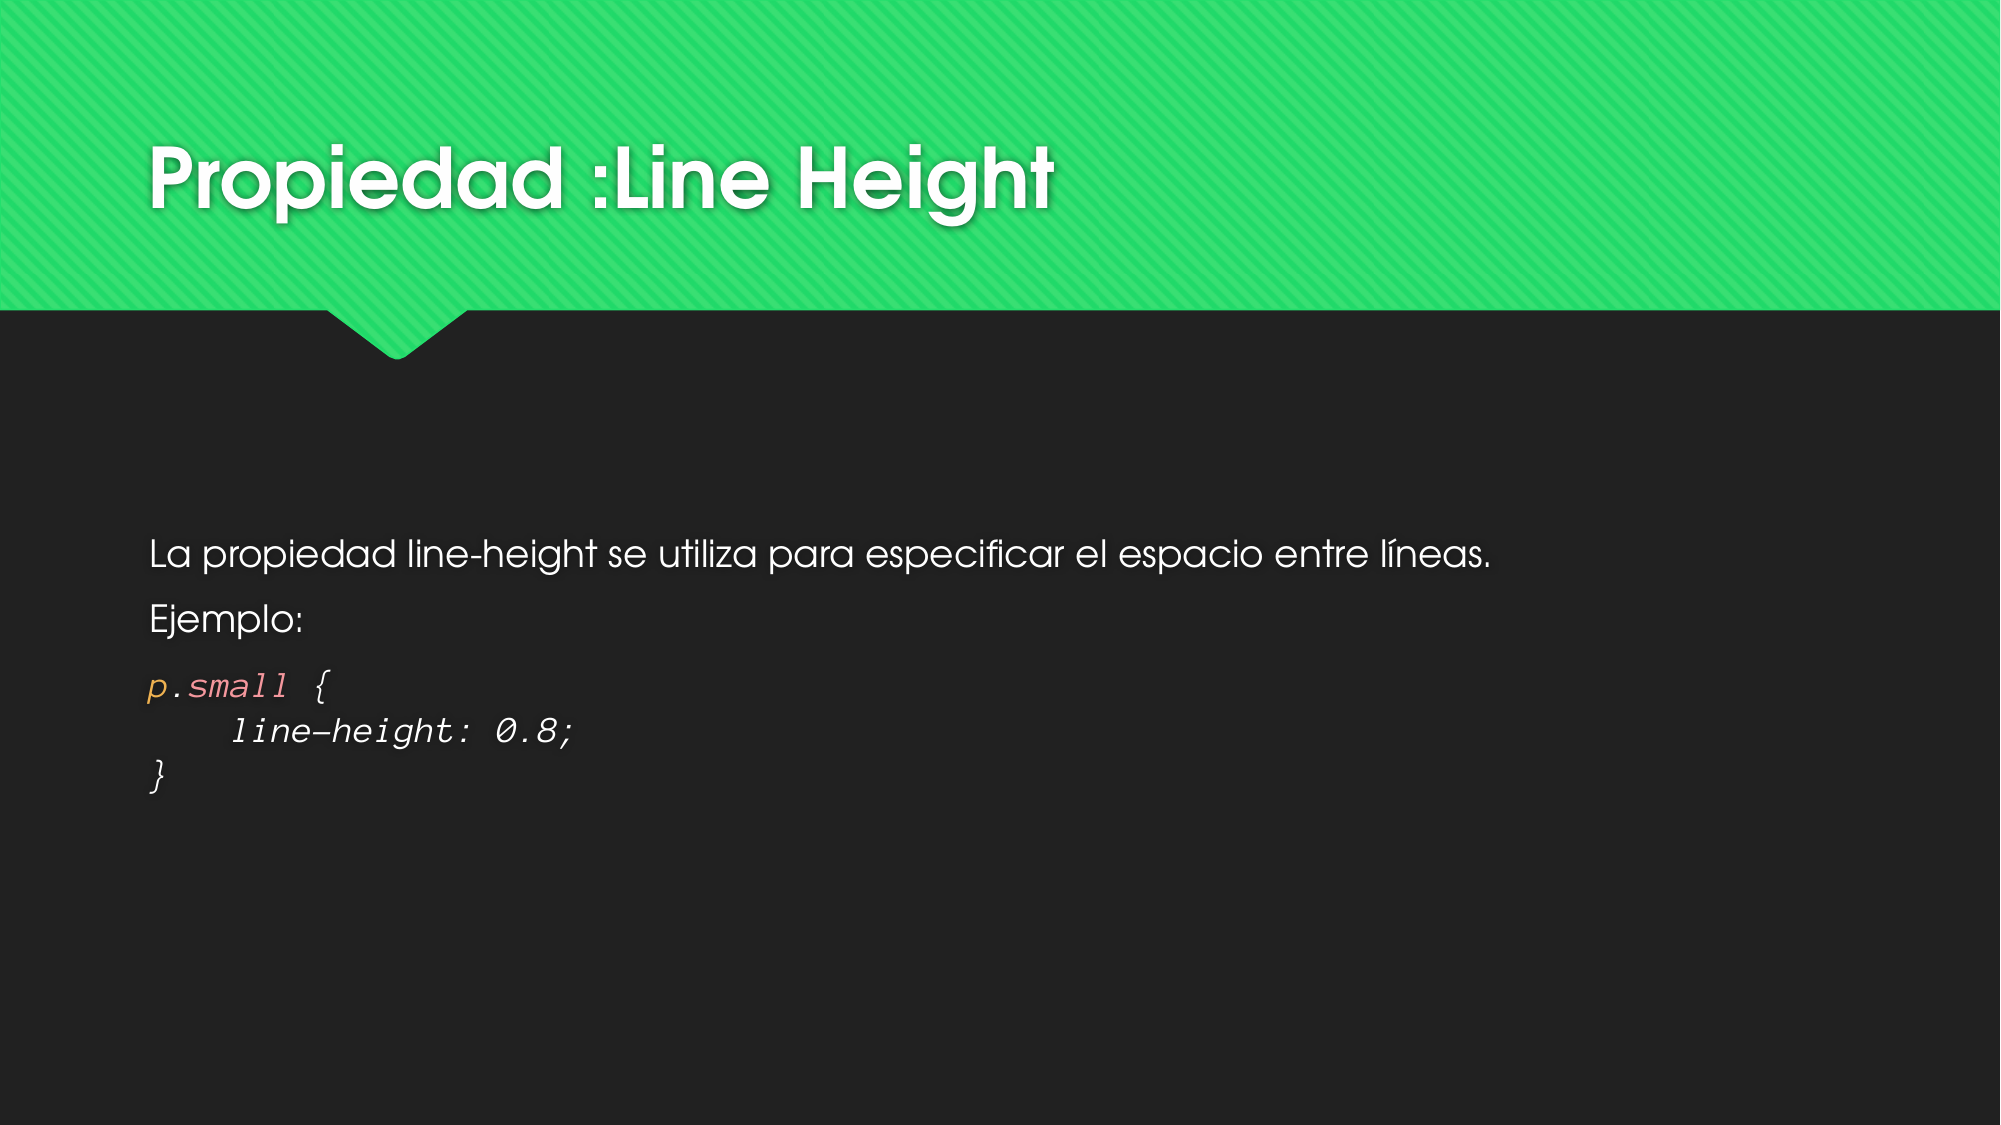

# Propiedad :Line Height
La propiedad line-height se utiliza para especificar el espacio entre líneas.
Ejemplo:
p.small {
    line-height: 0.8;
}